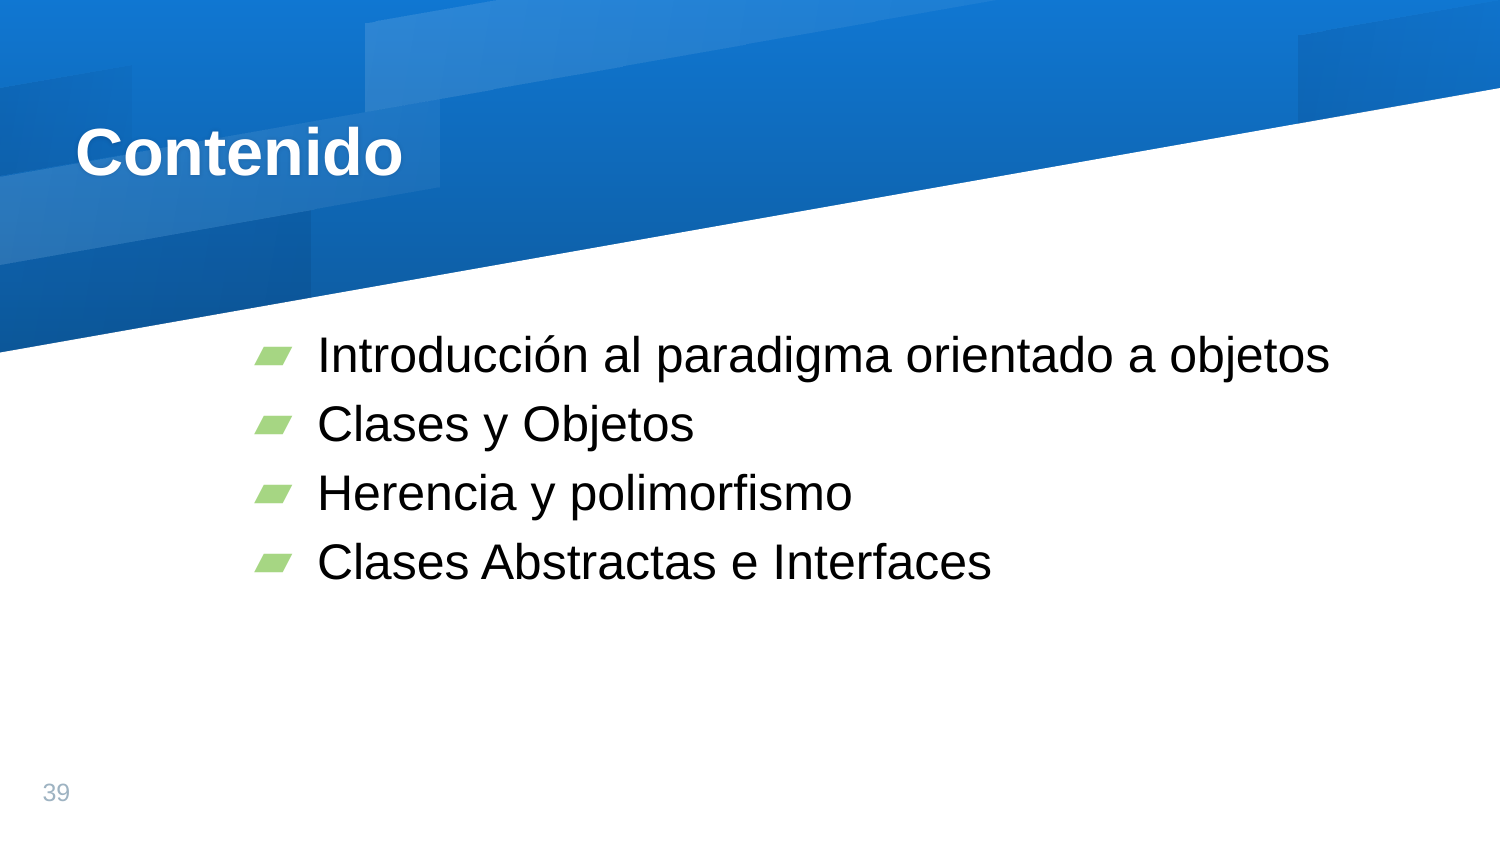

# Contenido
Introducción al paradigma orientado a objetos
Clases y Objetos
Herencia y polimorfismo
Clases Abstractas e Interfaces

39